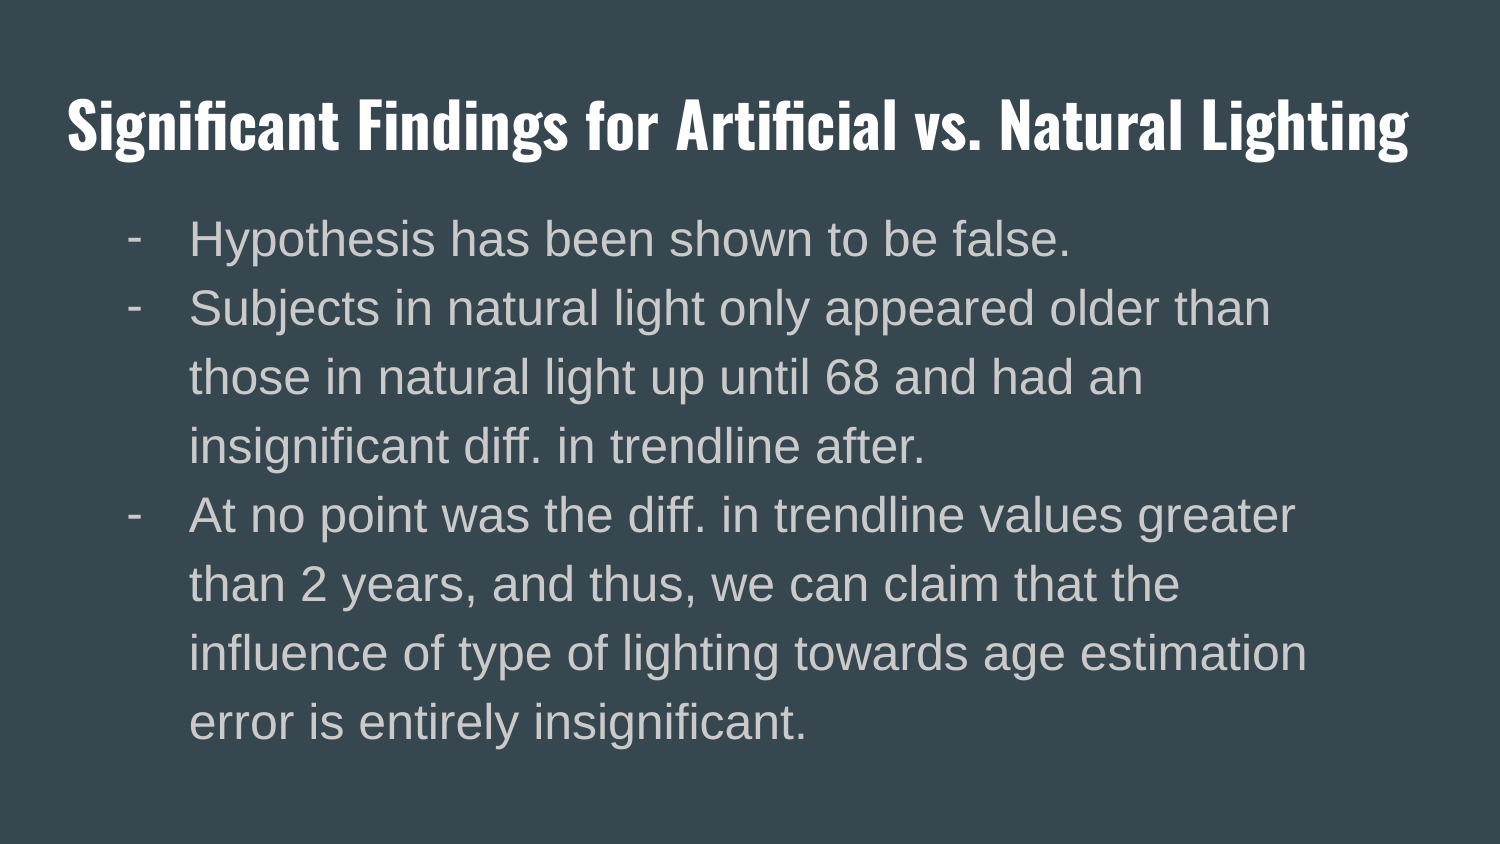

# Significant Findings for Artificial vs. Natural Lighting

Hypothesis has been shown to be false.
Subjects in natural light only appeared older than those in natural light up until 68 and had an insignificant diff. in trendline after.
At no point was the diff. in trendline values greater than 2 years, and thus, we can claim that the influence of type of lighting towards age estimation error is entirely insignificant.